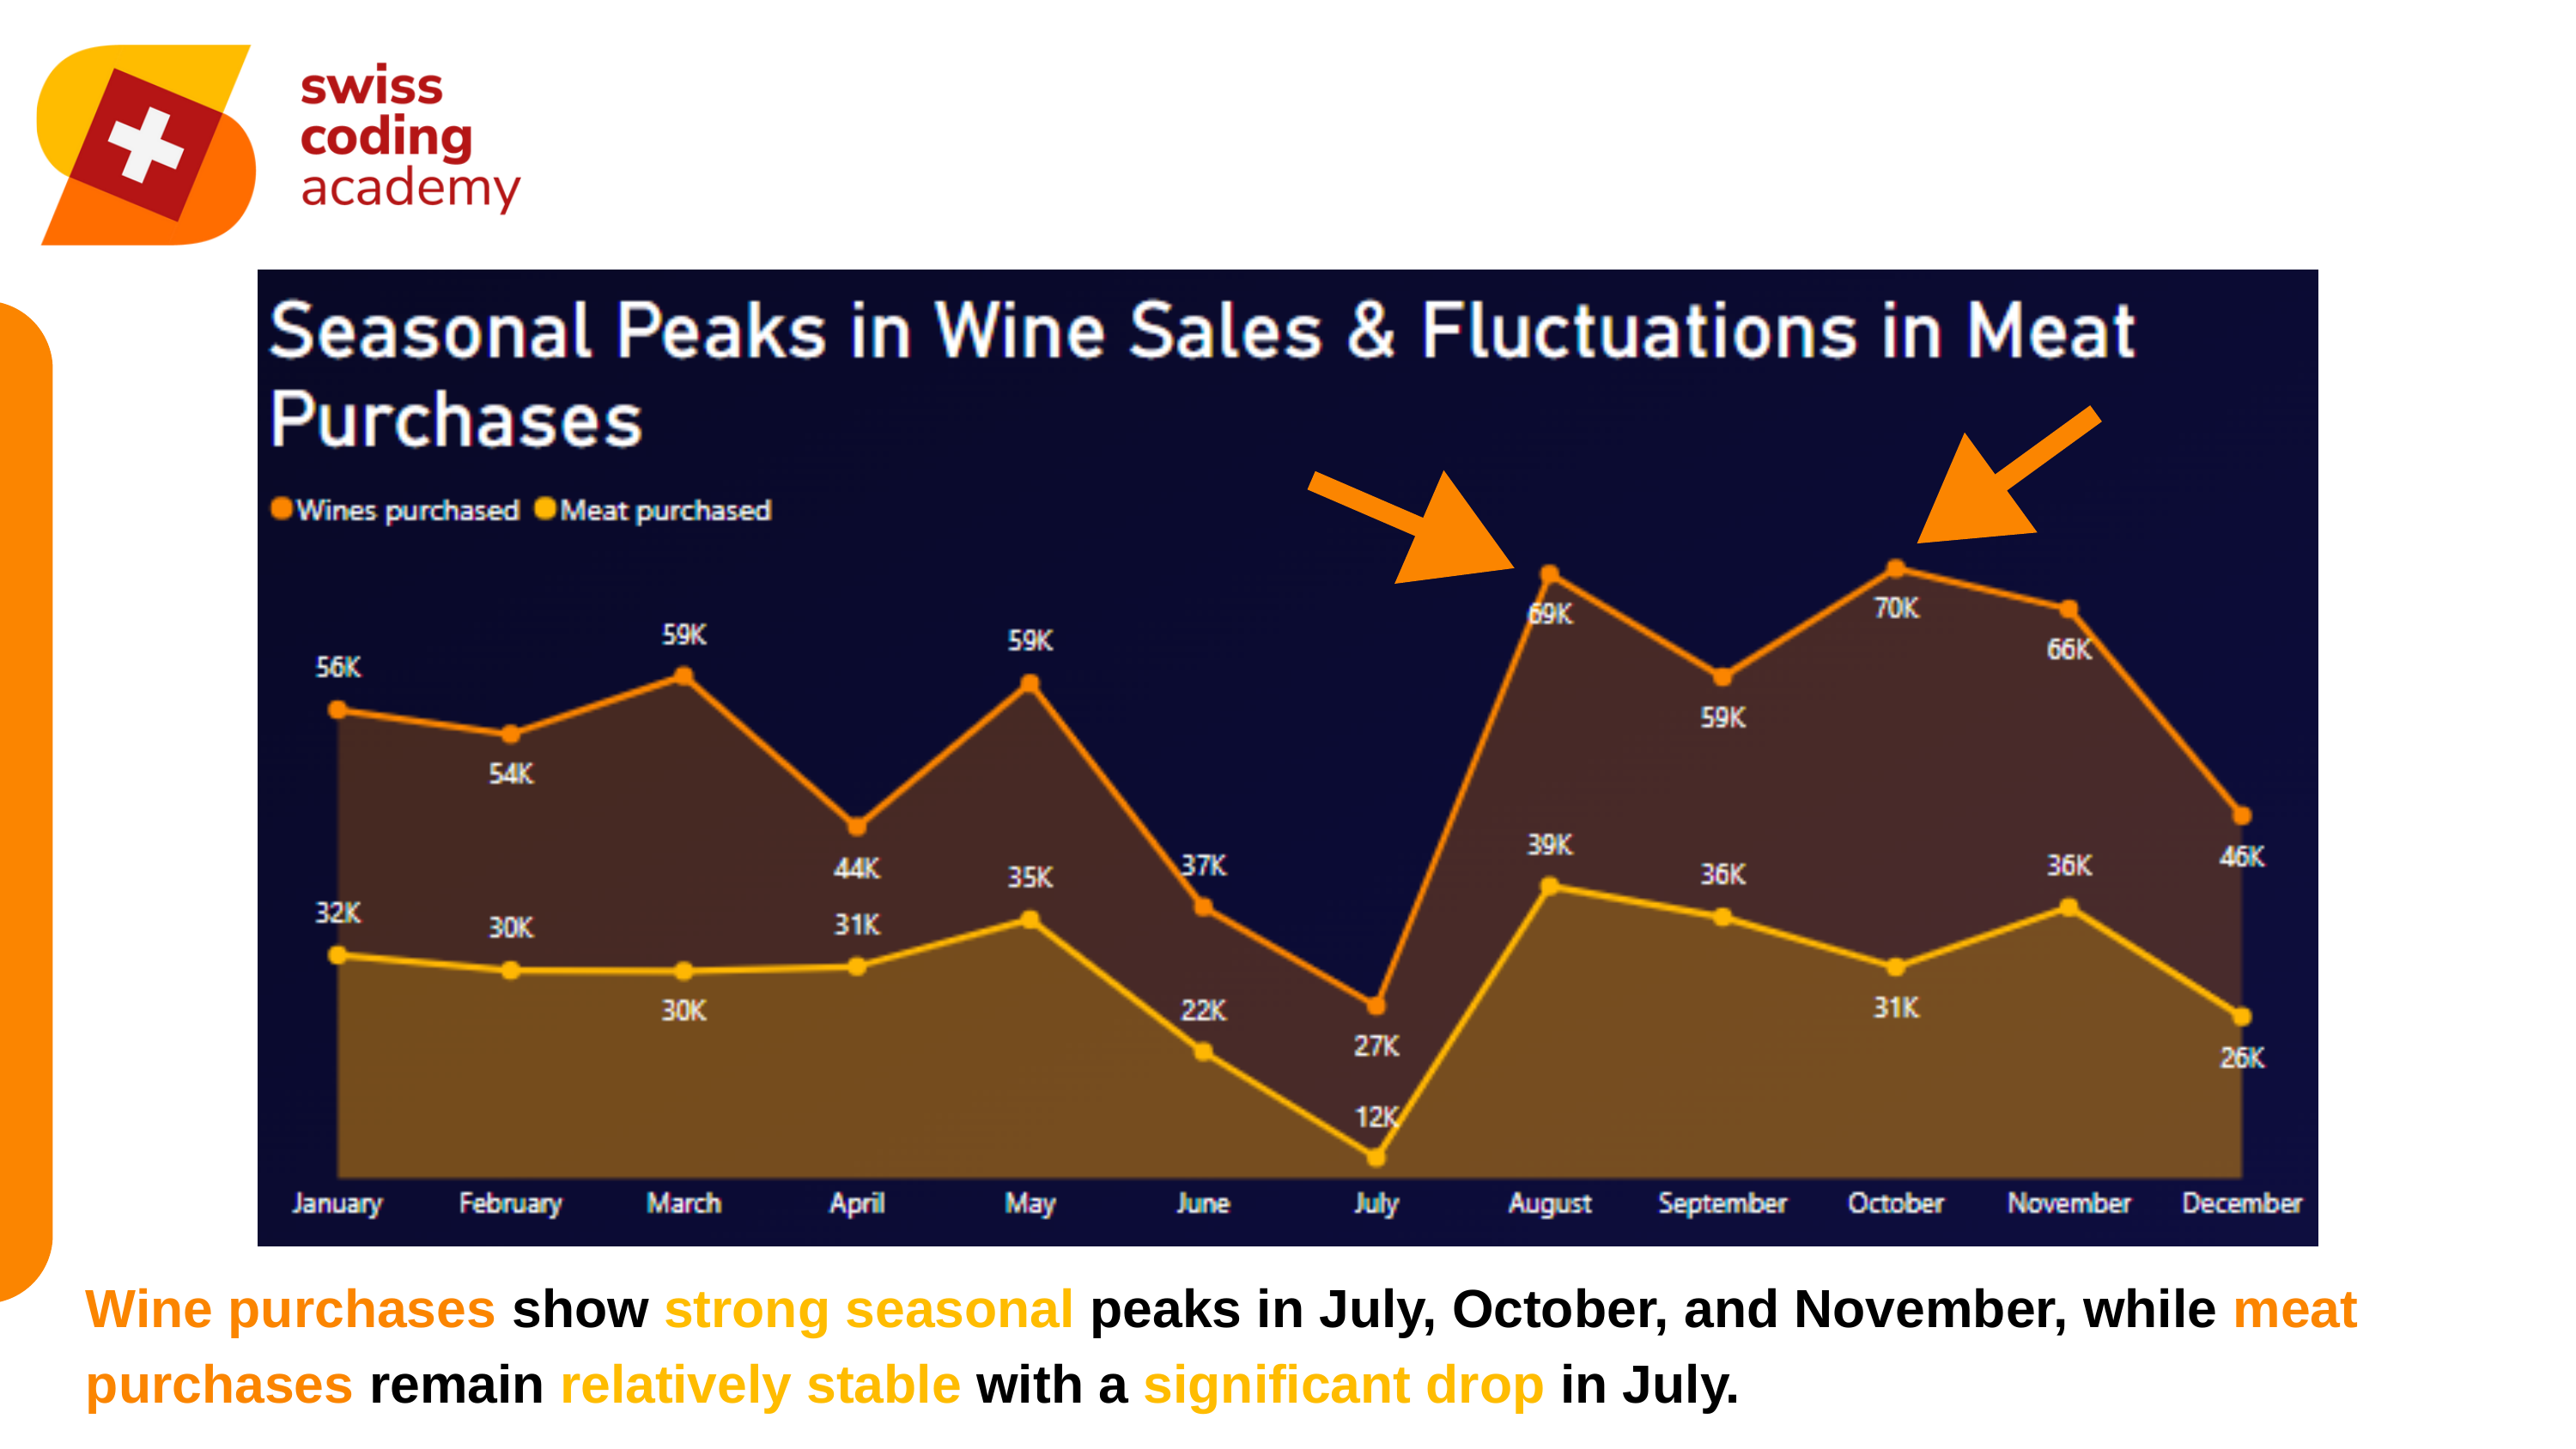

Wine purchases show strong seasonal peaks in July, October, and November, while meat purchases remain relatively stable with a significant drop in July.